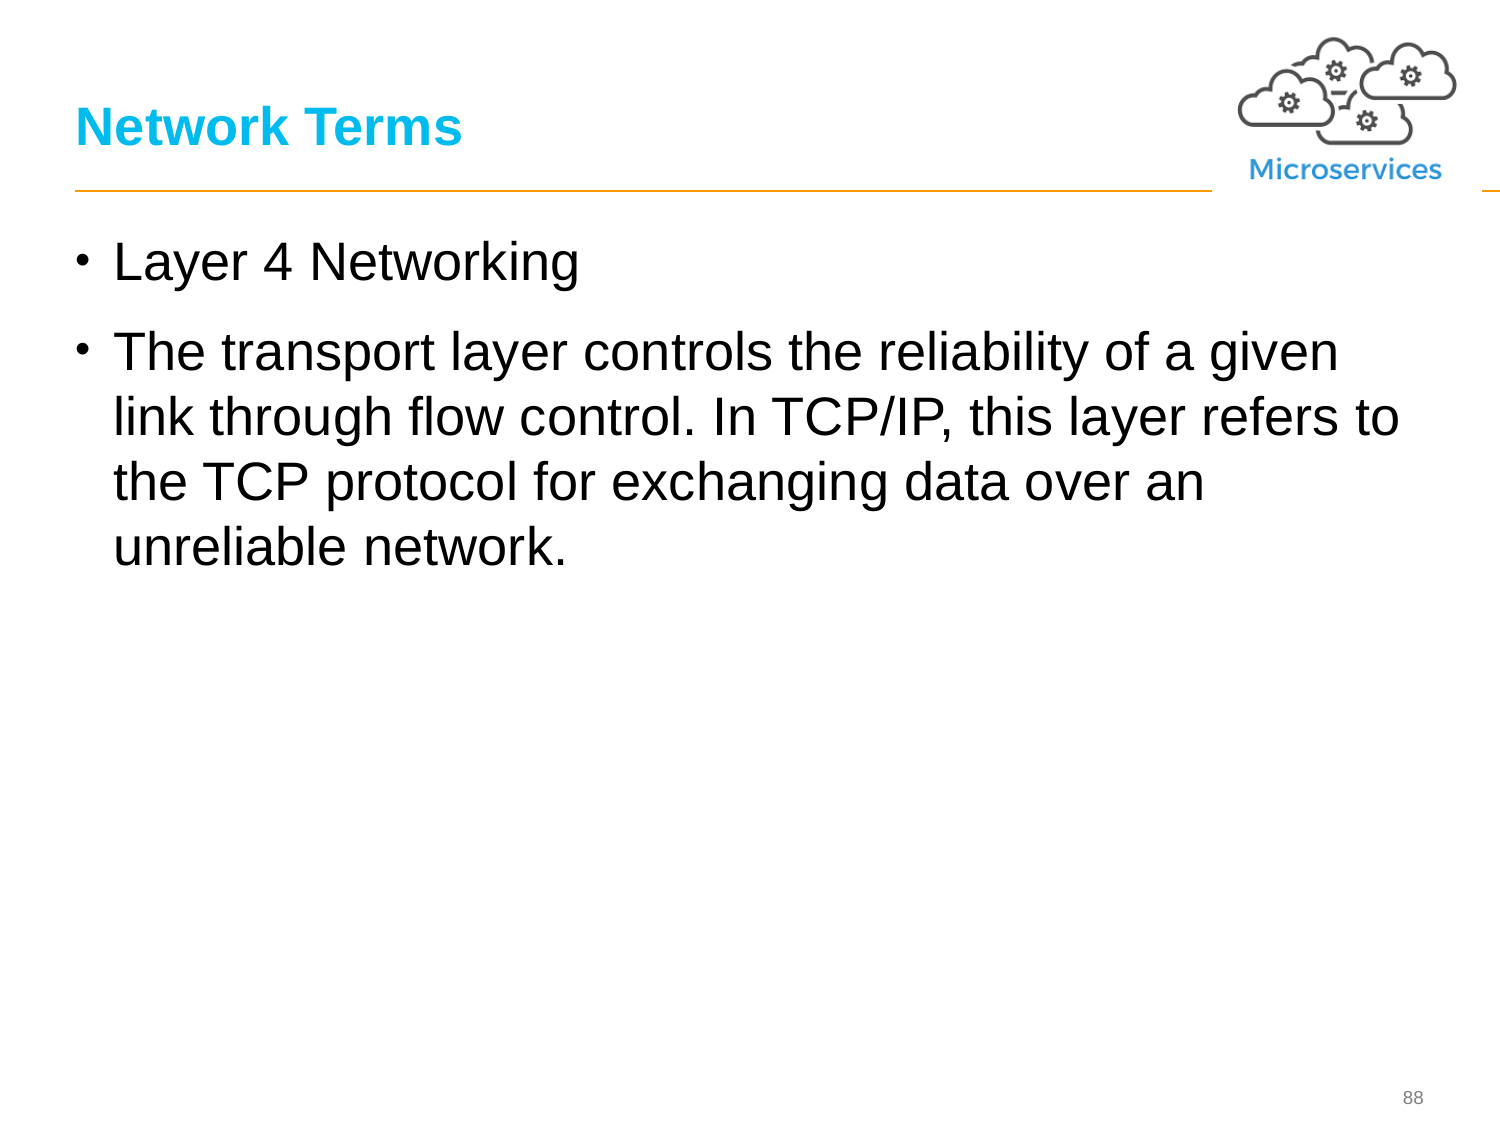

# Network Terms
Layer 4 Networking
The transport layer controls the reliability of a given link through flow control. In TCP/IP, this layer refers to the TCP protocol for exchanging data over an unreliable network.